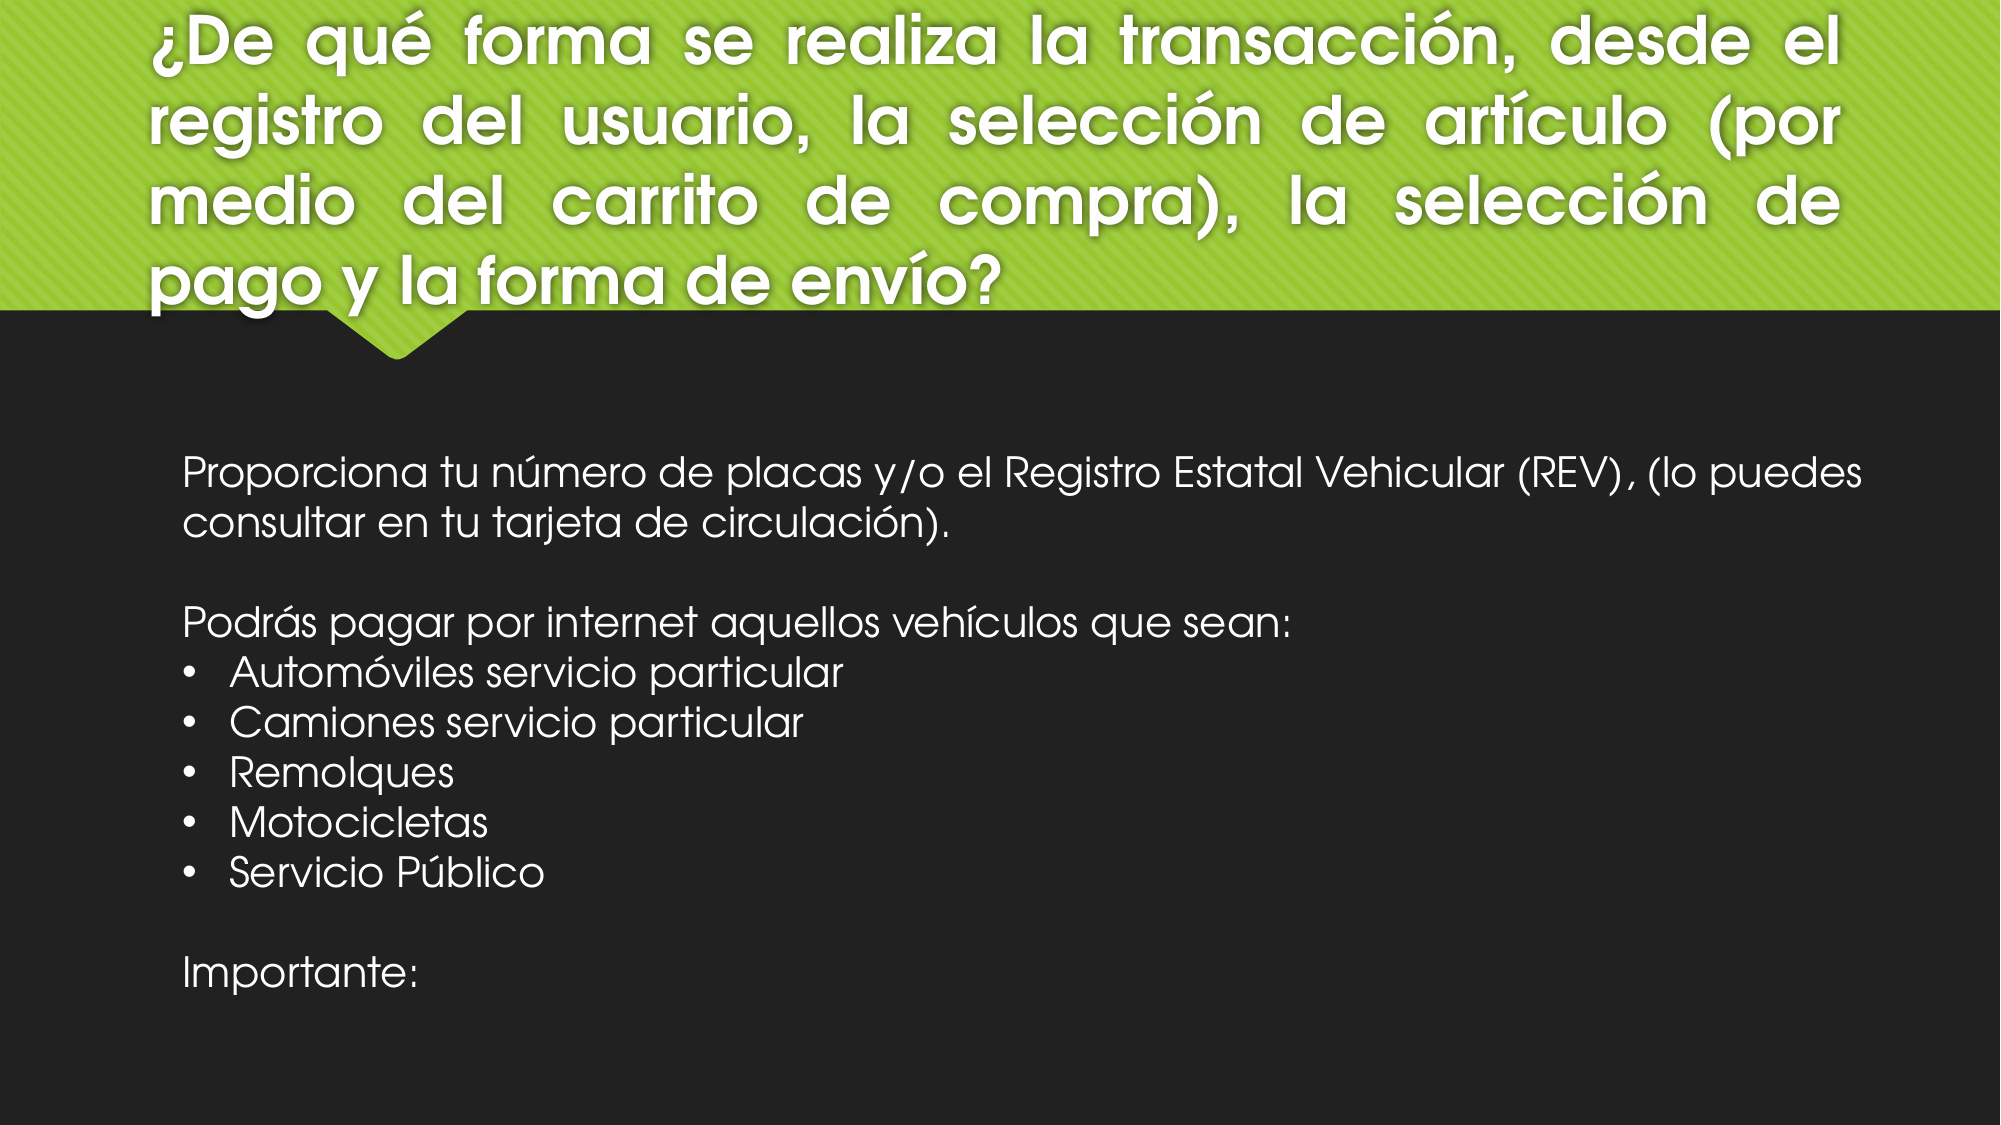

# ¿De qué forma se realiza la transacción, desde el registro del usuario, la selección de artículo (por medio del carrito de compra), la selección de pago y la forma de envío?
Proporciona tu número de placas y/o el Registro Estatal Vehicular (REV), (lo puedes consultar en tu tarjeta de circulación).

Podrás pagar por internet aquellos vehículos que sean:
Automóviles servicio particular
Camiones servicio particular
Remolques
Motocicletas
Servicio Público

Importante: